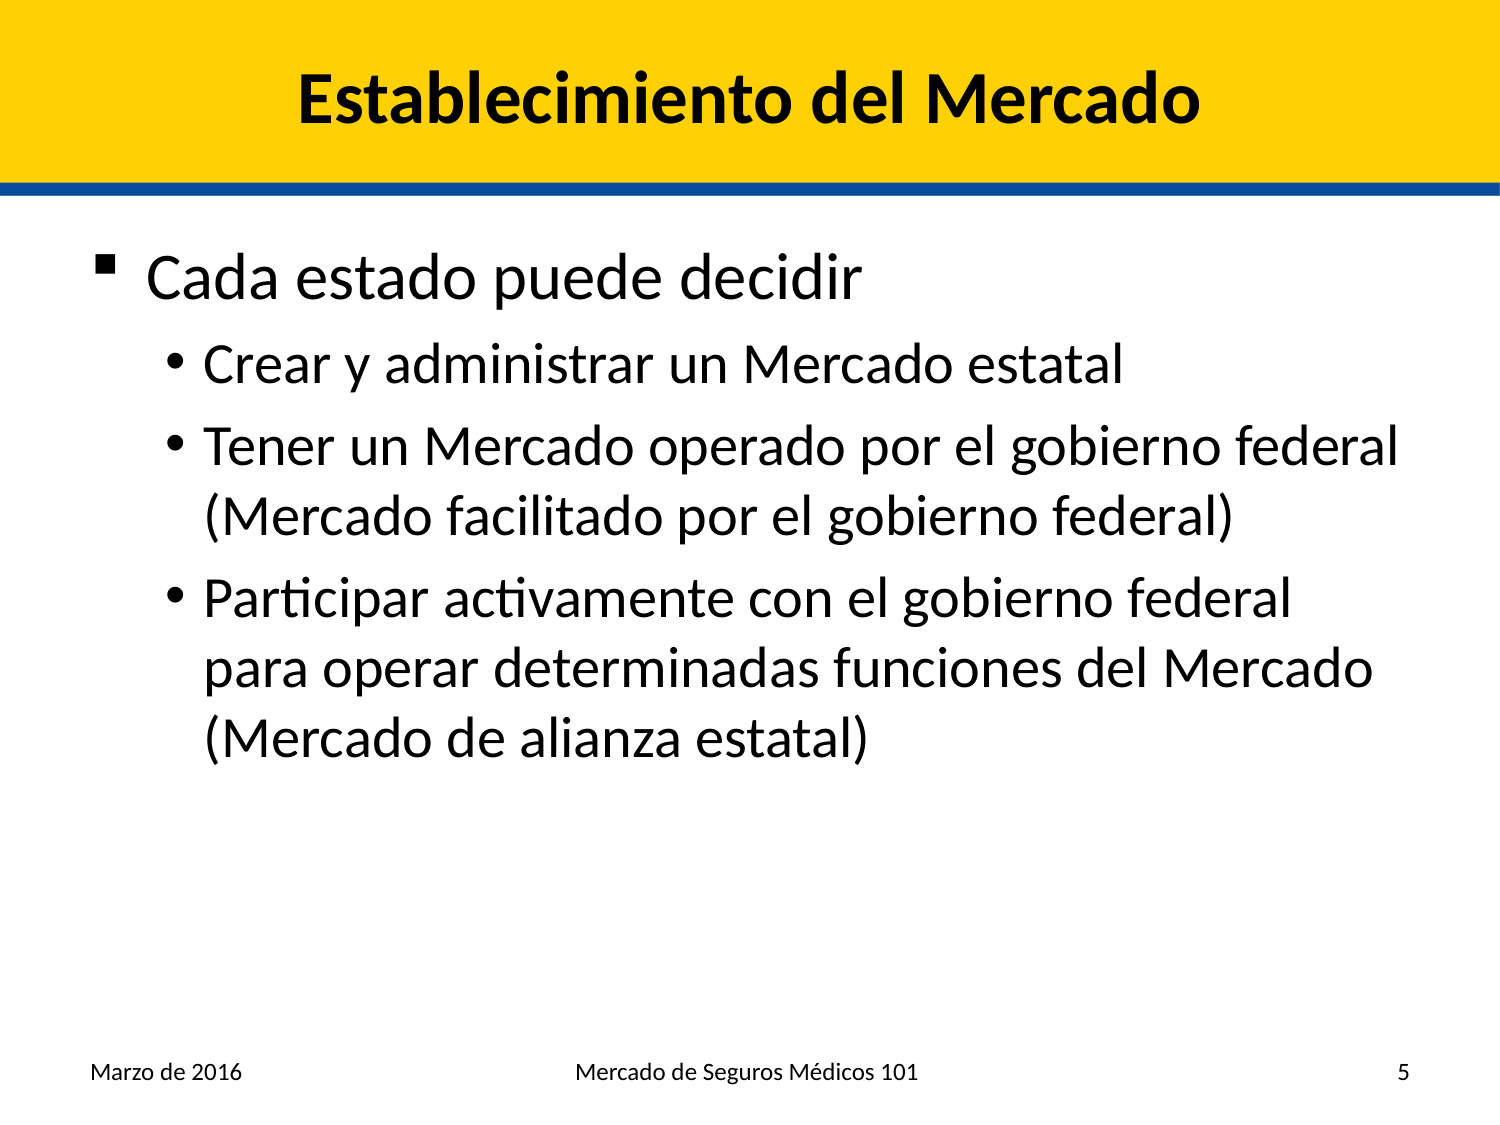

# Establecimiento del Mercado
Cada estado puede decidir
Crear y administrar un Mercado estatal
Tener un Mercado operado por el gobierno federal (Mercado facilitado por el gobierno federal)
Participar activamente con el gobierno federal para operar determinadas funciones del Mercado (Mercado de alianza estatal)
Marzo de 2016
Mercado de Seguros Médicos 101
5